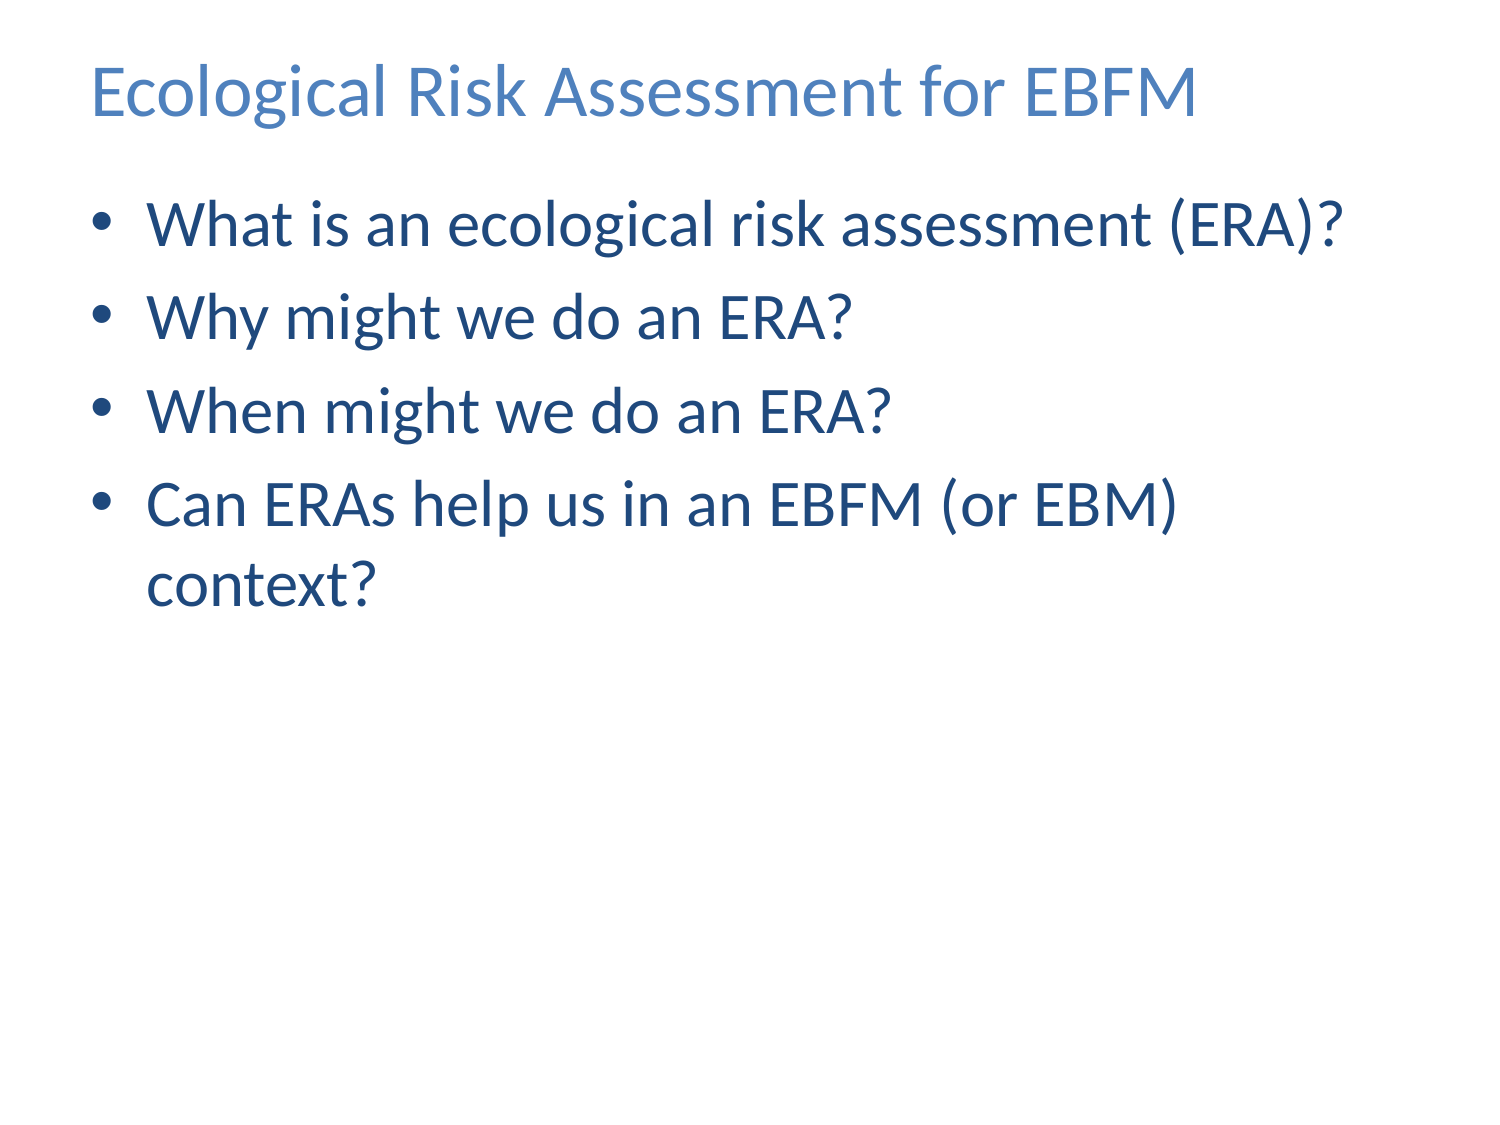

# Ecological Risk Assessment for EBFM
What is an ecological risk assessment (ERA)?
Why might we do an ERA?
When might we do an ERA?
Can ERAs help us in an EBFM (or EBM) context?